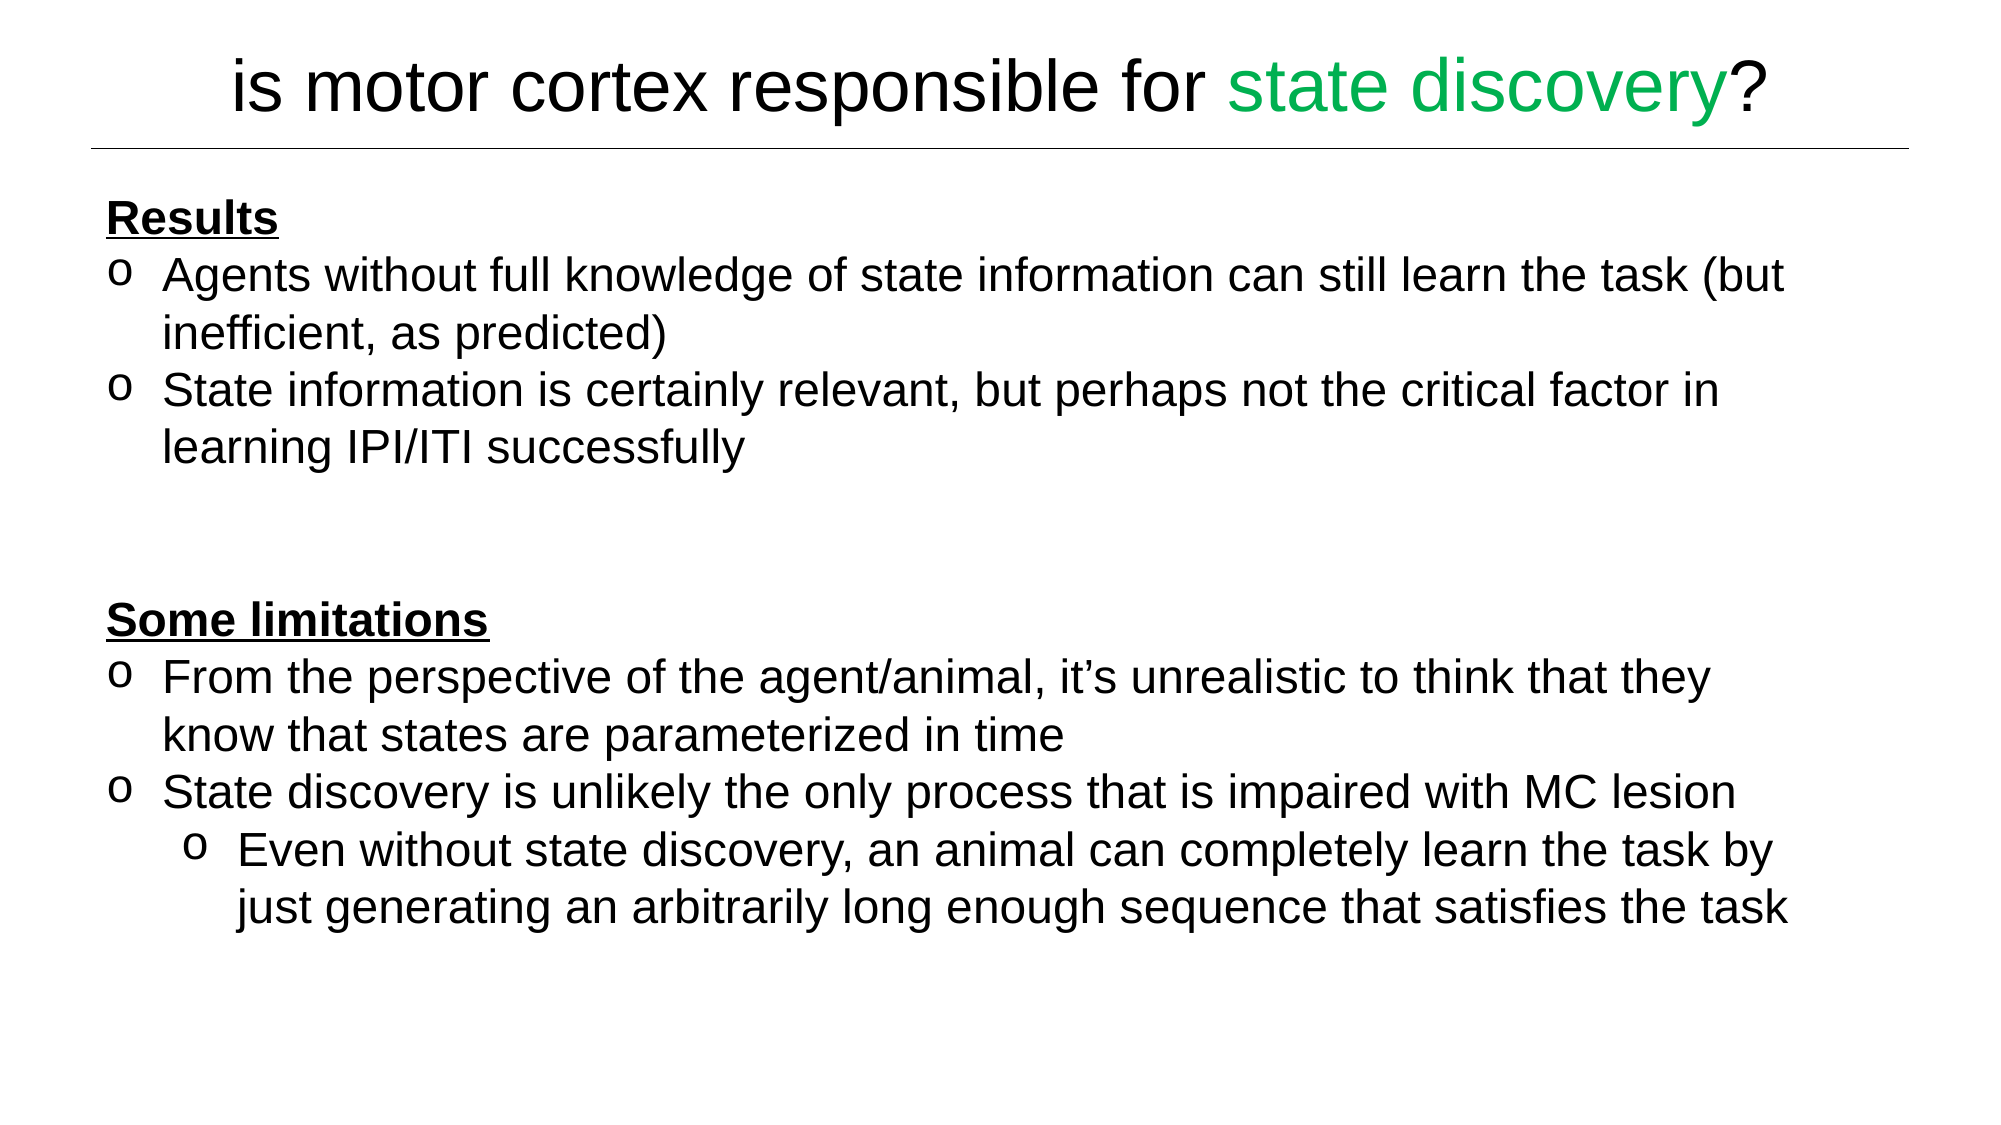

is motor cortex responsible for state discovery?
Results
Agents without full knowledge of state information can still learn the task (but inefficient, as predicted)
State information is certainly relevant, but perhaps not the critical factor in learning IPI/ITI successfully

Some limitations
From the perspective of the agent/animal, it’s unrealistic to think that they know that states are parameterized in time
State discovery is unlikely the only process that is impaired with MC lesion
Even without state discovery, an animal can completely learn the task by just generating an arbitrarily long enough sequence that satisfies the task